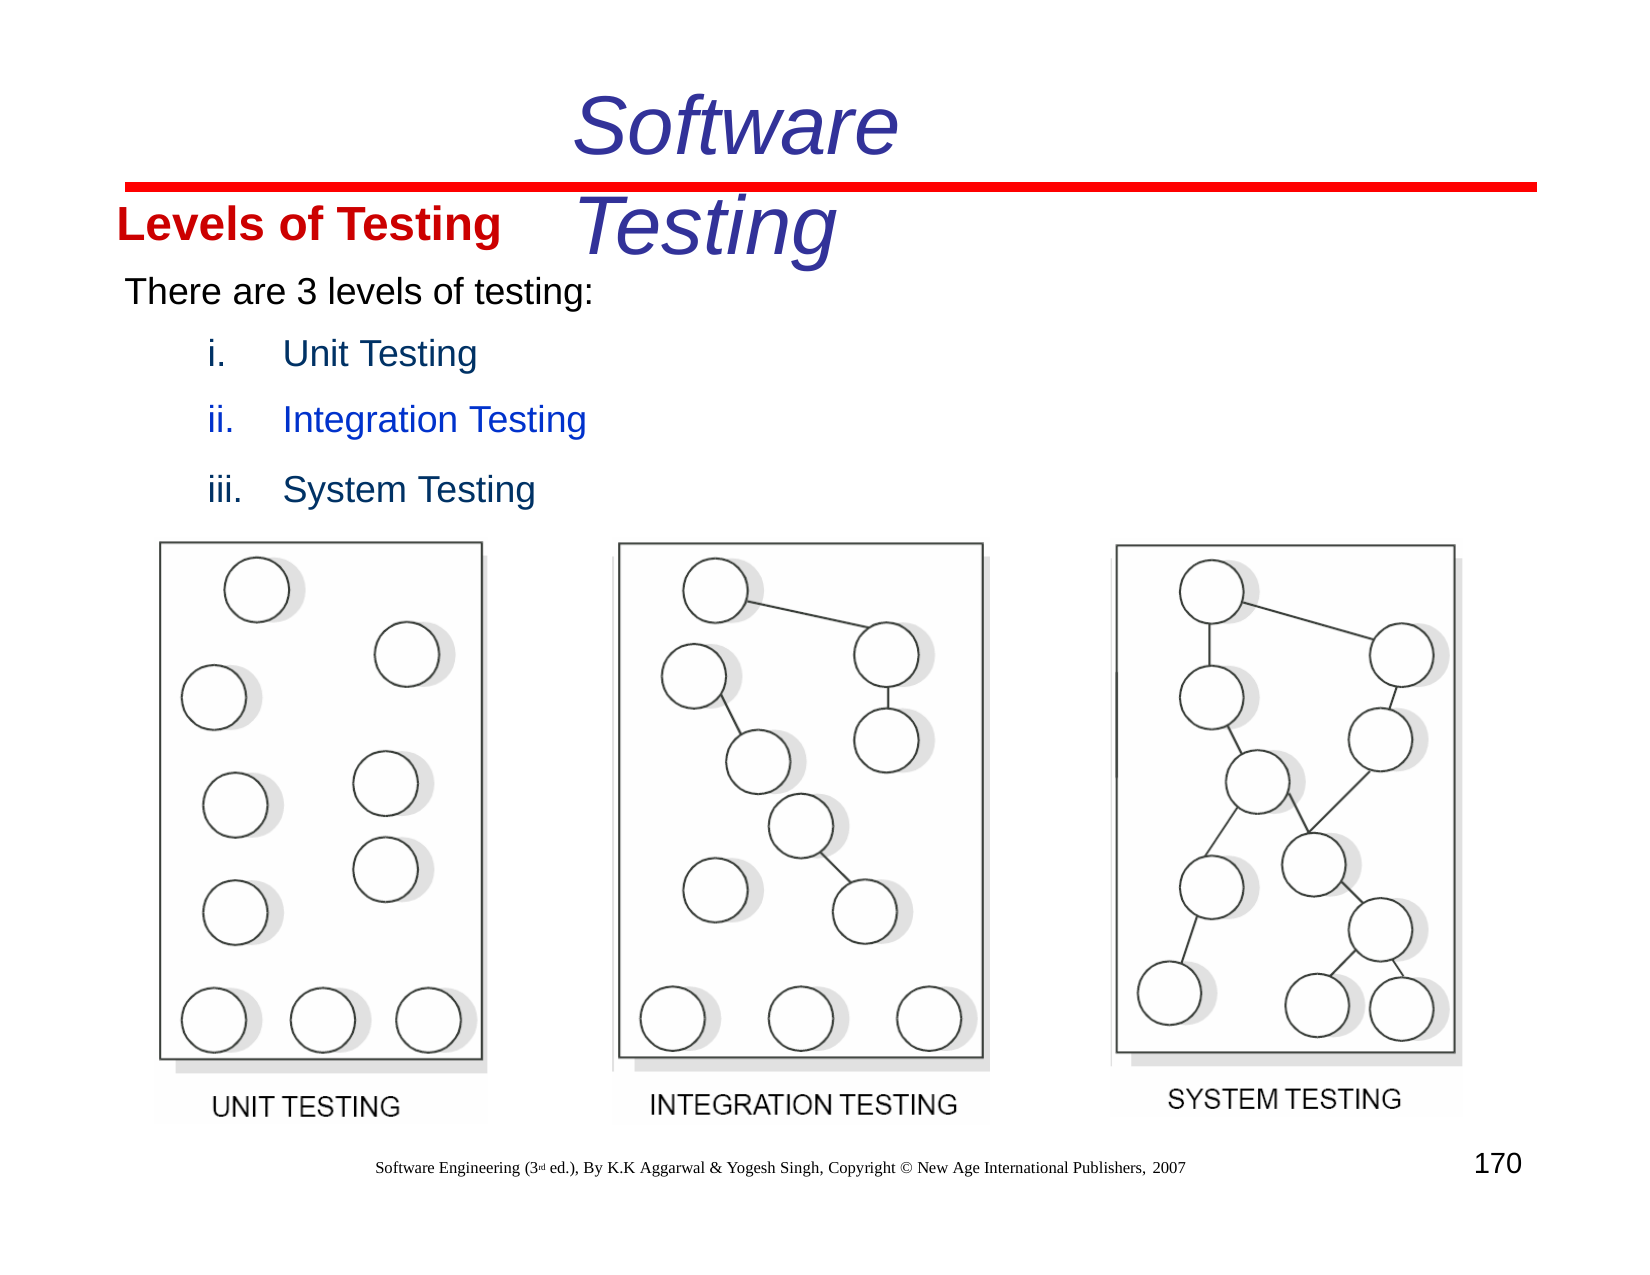

# Software Testing

Levels of Testing
There are 3 levels of testing:
Unit Testing
Integration Testing
System Testing

170
Software Engineering (3rd  ed.), By K.K Aggarwal & Yogesh Singh, Copyright © New Age International Publishers, 2007